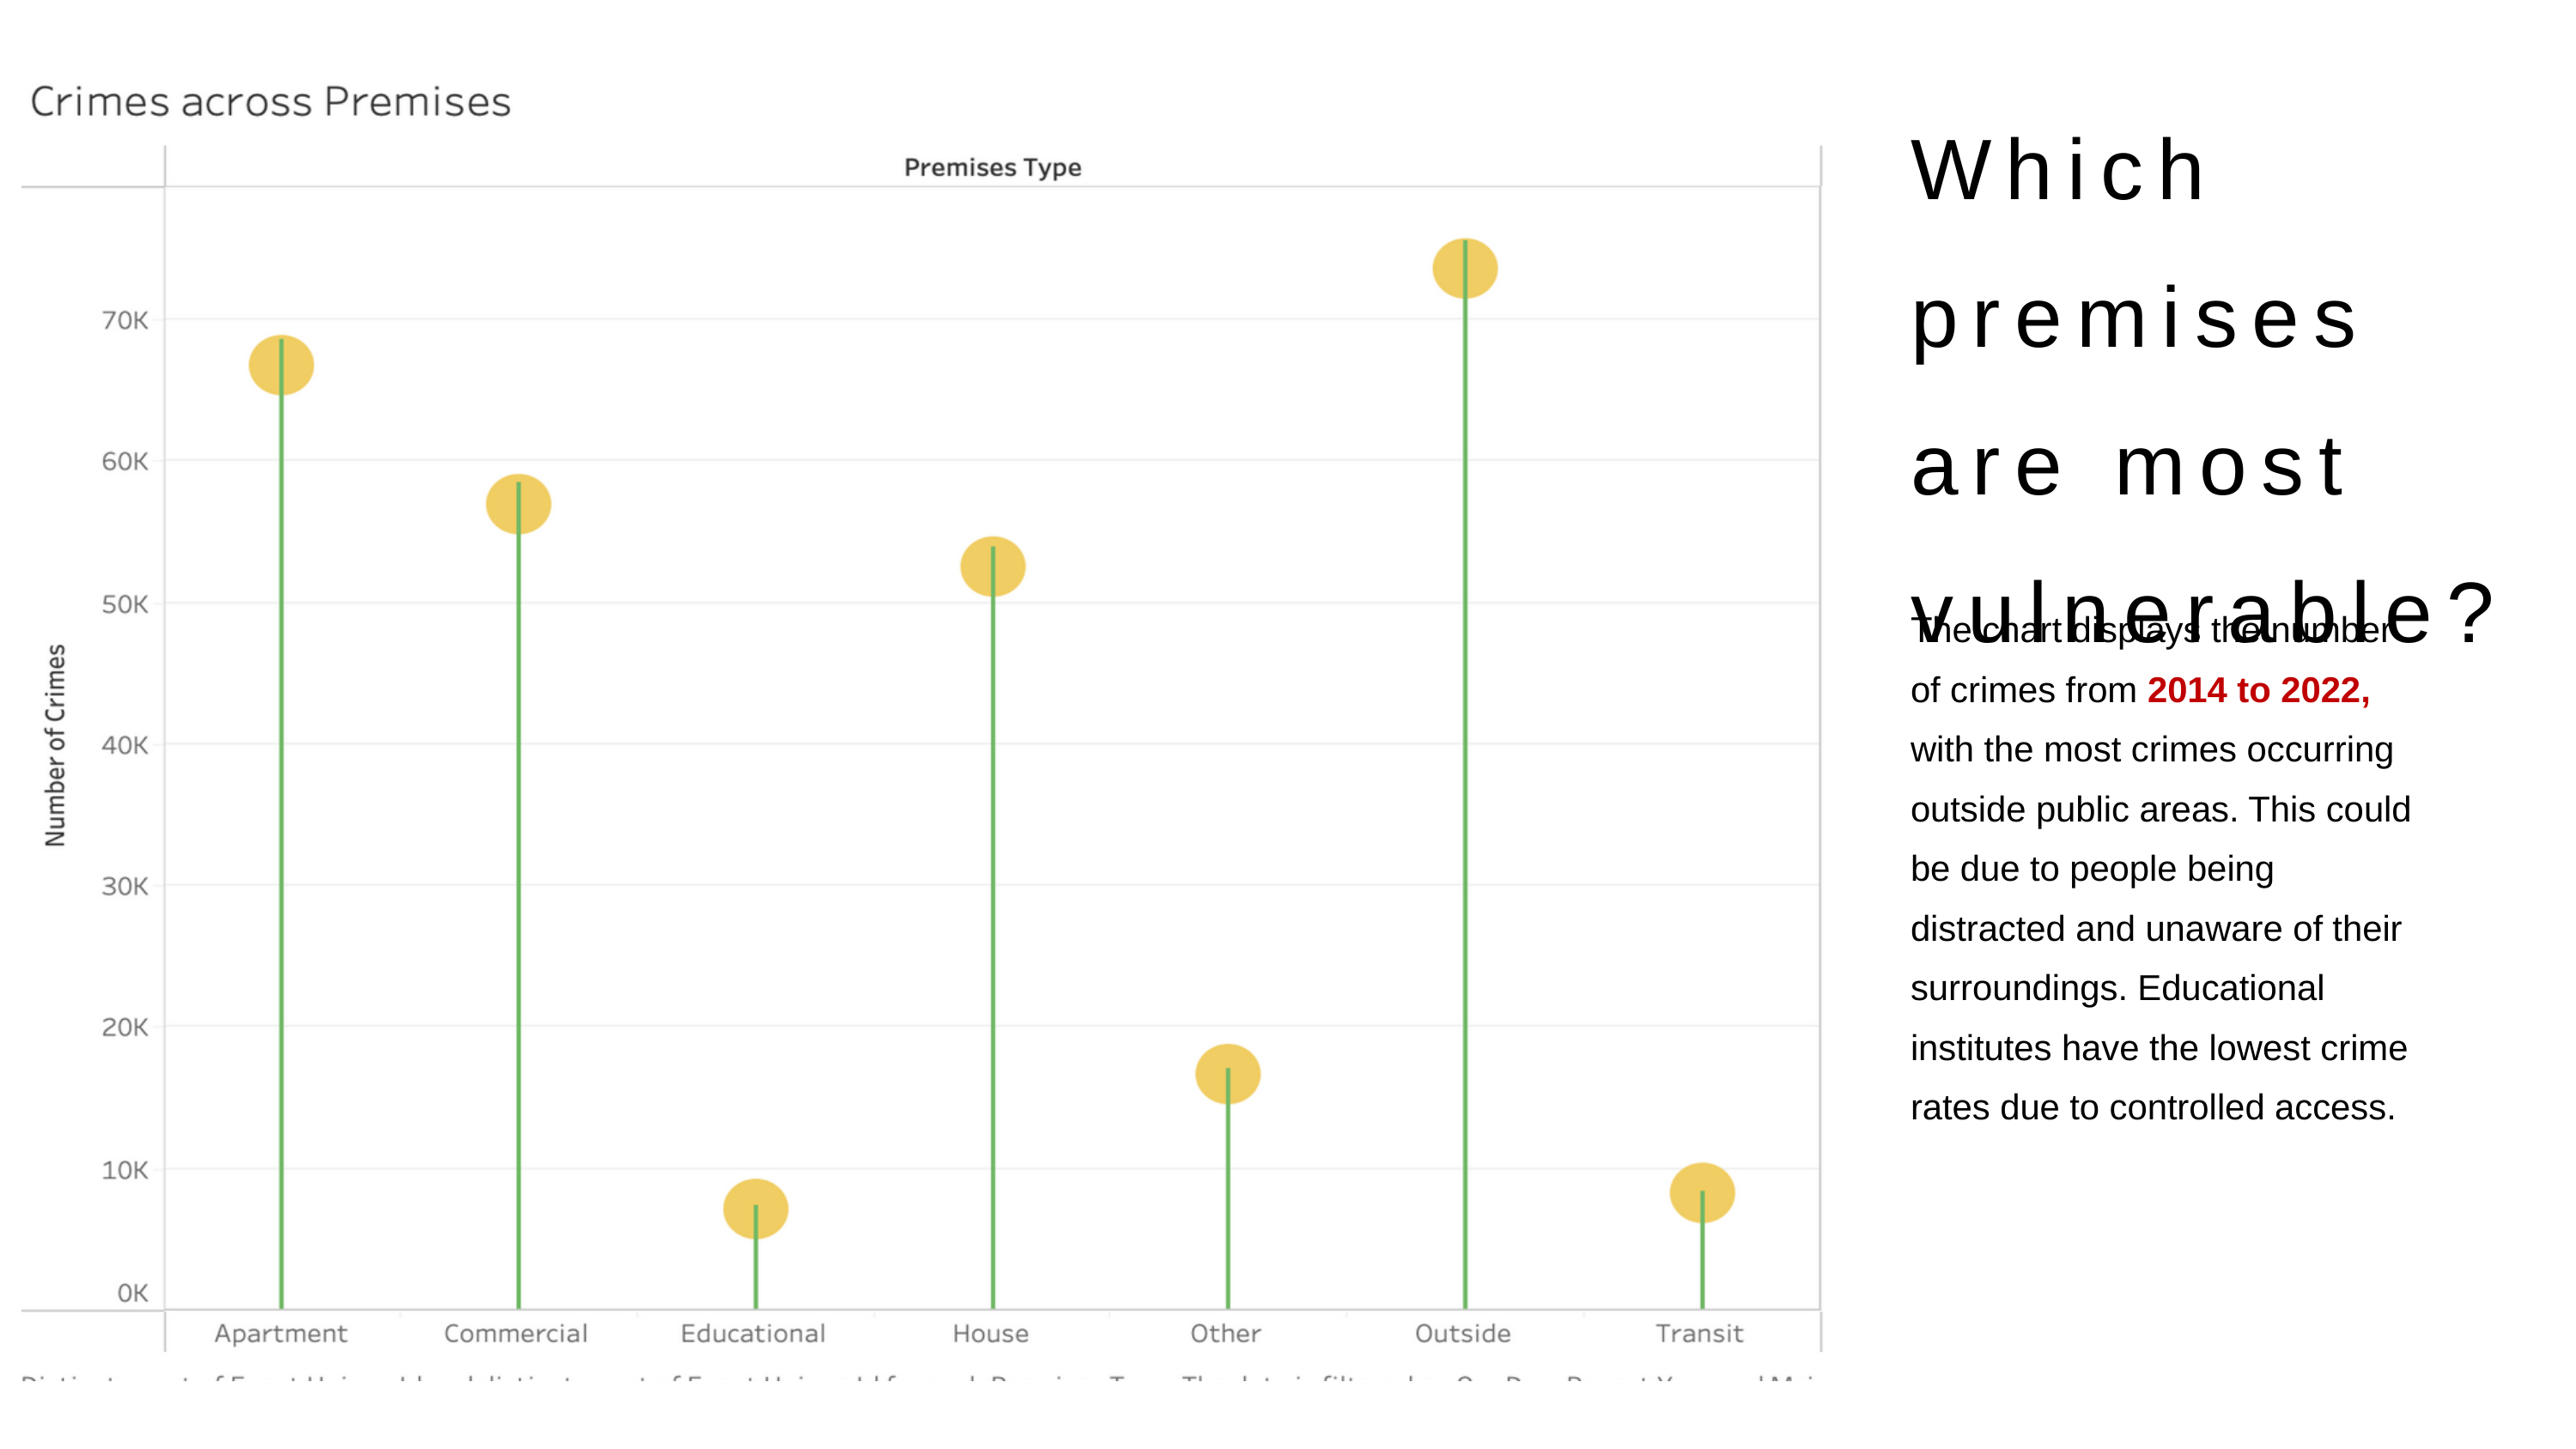

Which premises are most vulnerable?
The chart displays the number of crimes from 2014 to 2022, with the most crimes occurring outside public areas. This could be due to people being distracted and unaware of their surroundings. Educational institutes have the lowest crime rates due to controlled access.